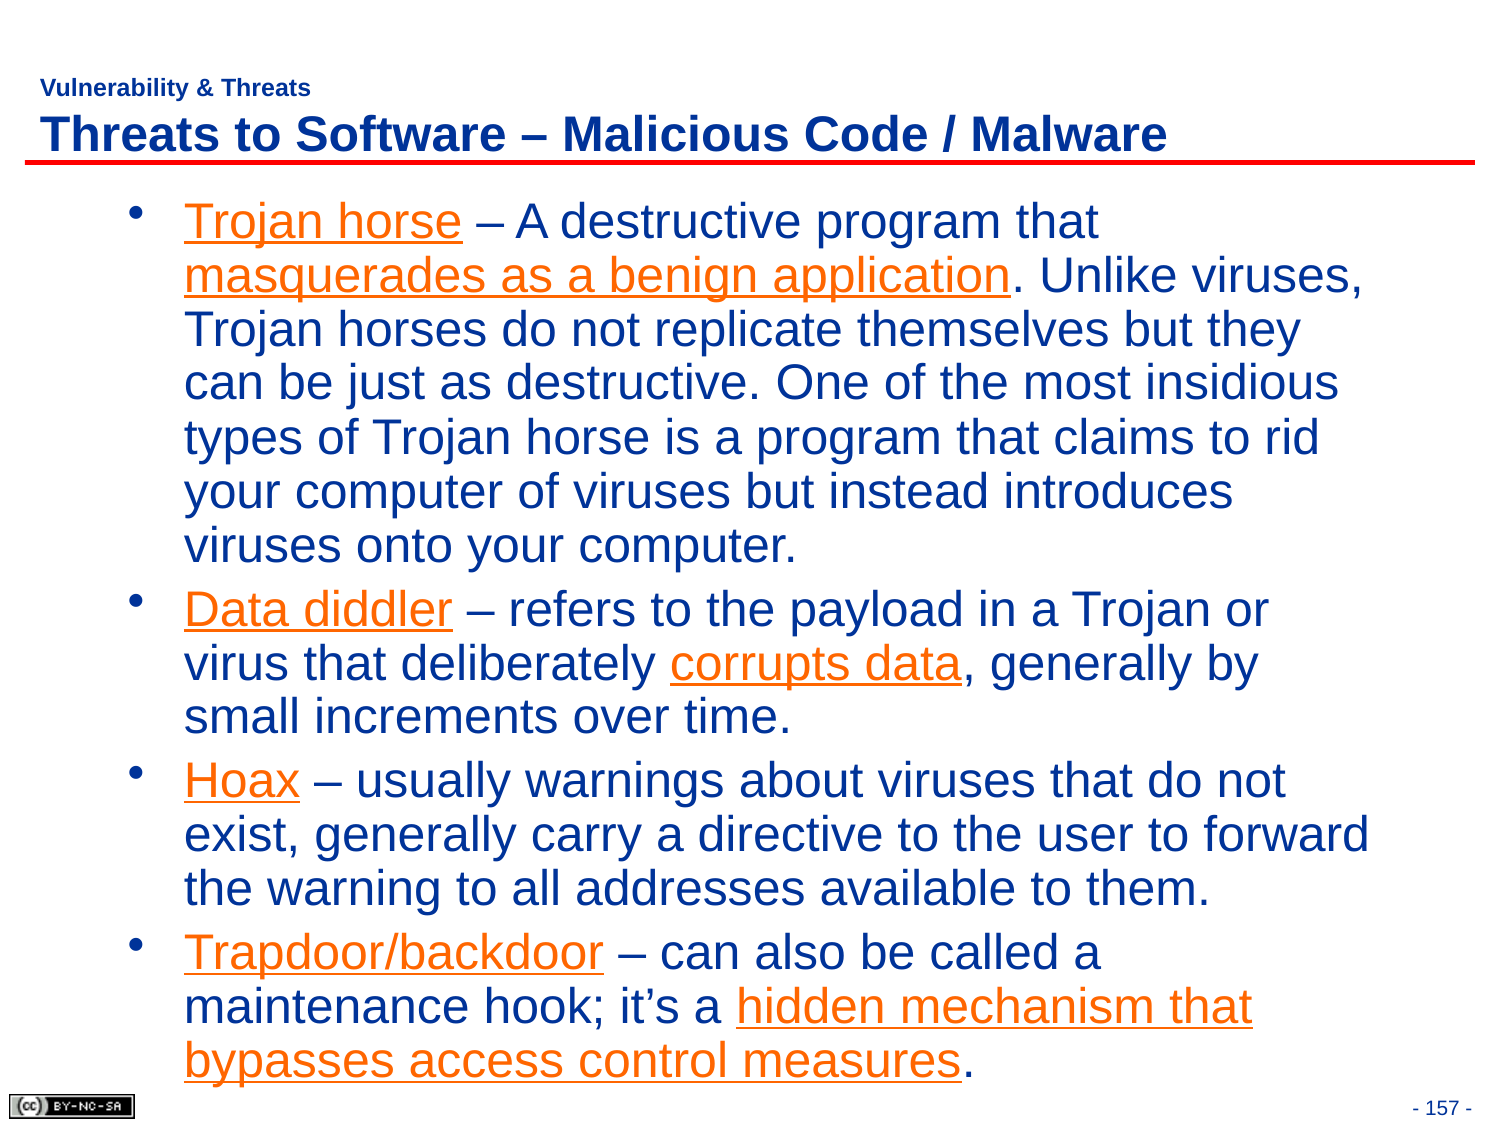

# Vulnerability & Threats Threats to Software – Malicious Code / Malware
Trojan horse – A destructive program that masquerades as a benign application. Unlike viruses, Trojan horses do not replicate themselves but they can be just as destructive. One of the most insidious types of Trojan horse is a program that claims to rid your computer of viruses but instead introduces viruses onto your computer.
Data diddler – refers to the payload in a Trojan or virus that deliberately corrupts data, generally by small increments over time.
Hoax – usually warnings about viruses that do not exist, generally carry a directive to the user to forward the warning to all addresses available to them.
Trapdoor/backdoor – can also be called a maintenance hook; it’s a hidden mechanism that bypasses access control measures.
- 157 -